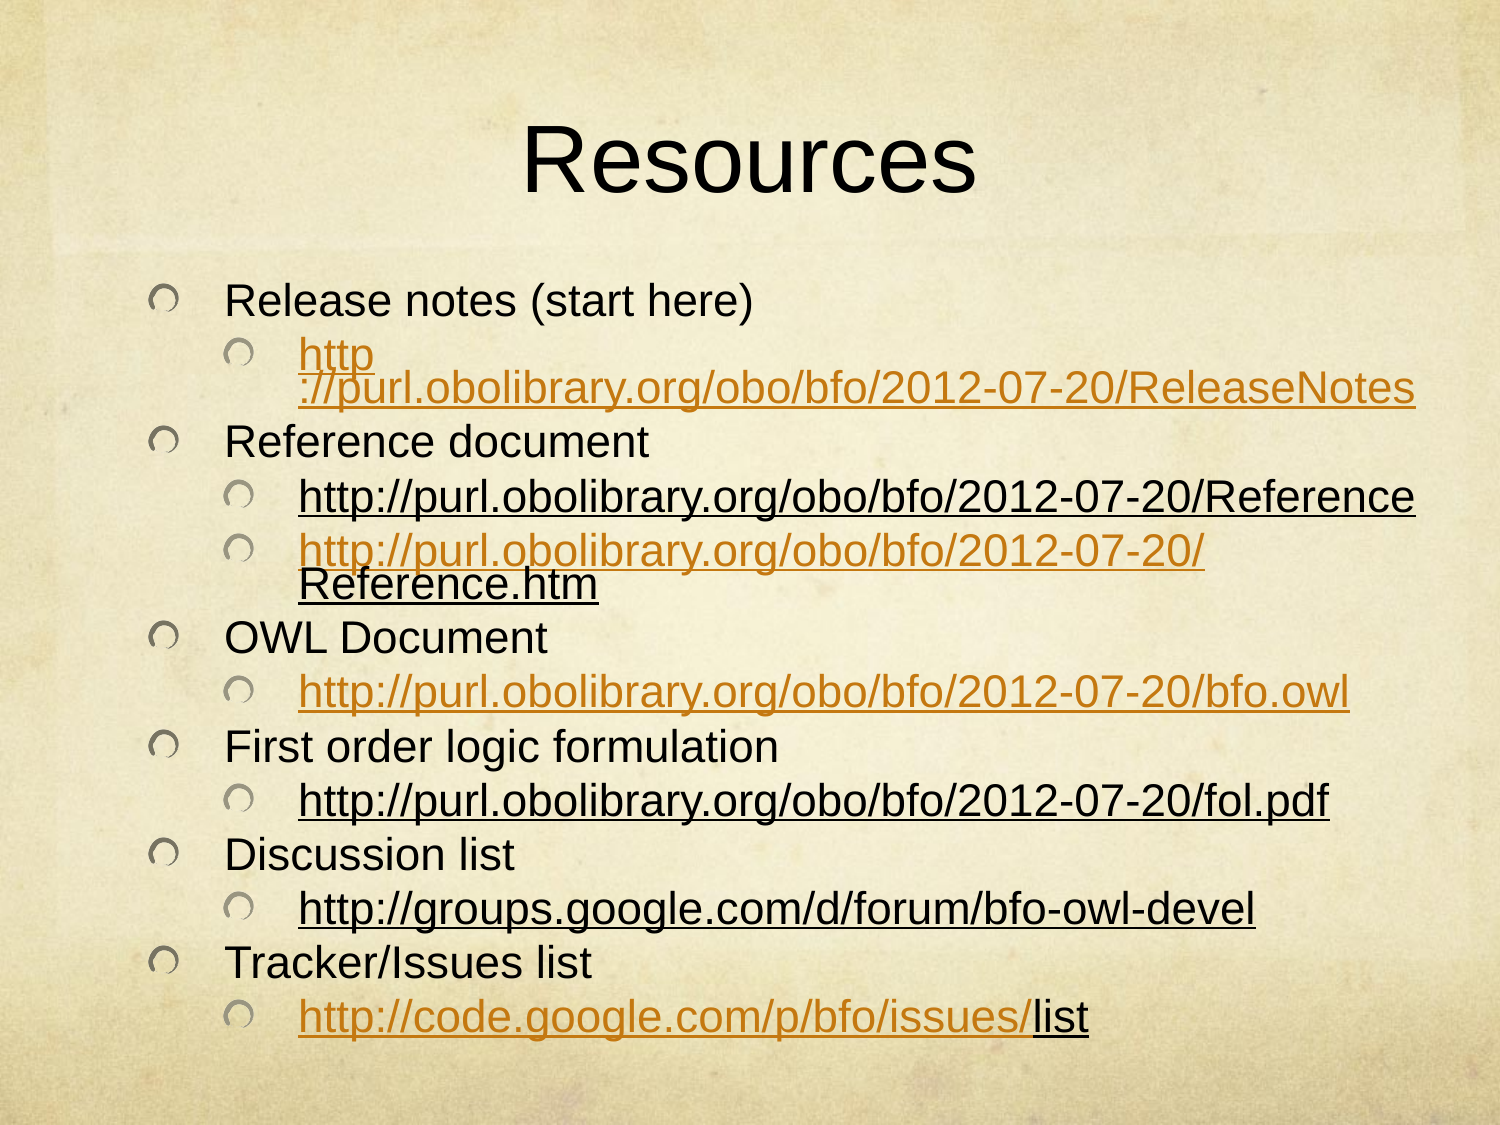

# Resources
Release notes (start here)
http://purl.obolibrary.org/obo/bfo/2012-07-20/ReleaseNotes
Reference document
http://purl.obolibrary.org/obo/bfo/2012-07-20/Reference
http://purl.obolibrary.org/obo/bfo/2012-07-20/Reference.htm
OWL Document
http://purl.obolibrary.org/obo/bfo/2012-07-20/bfo.owl
First order logic formulation
http://purl.obolibrary.org/obo/bfo/2012-07-20/fol.pdf
Discussion list
http://groups.google.com/d/forum/bfo-owl-devel
Tracker/Issues list
http://code.google.com/p/bfo/issues/list